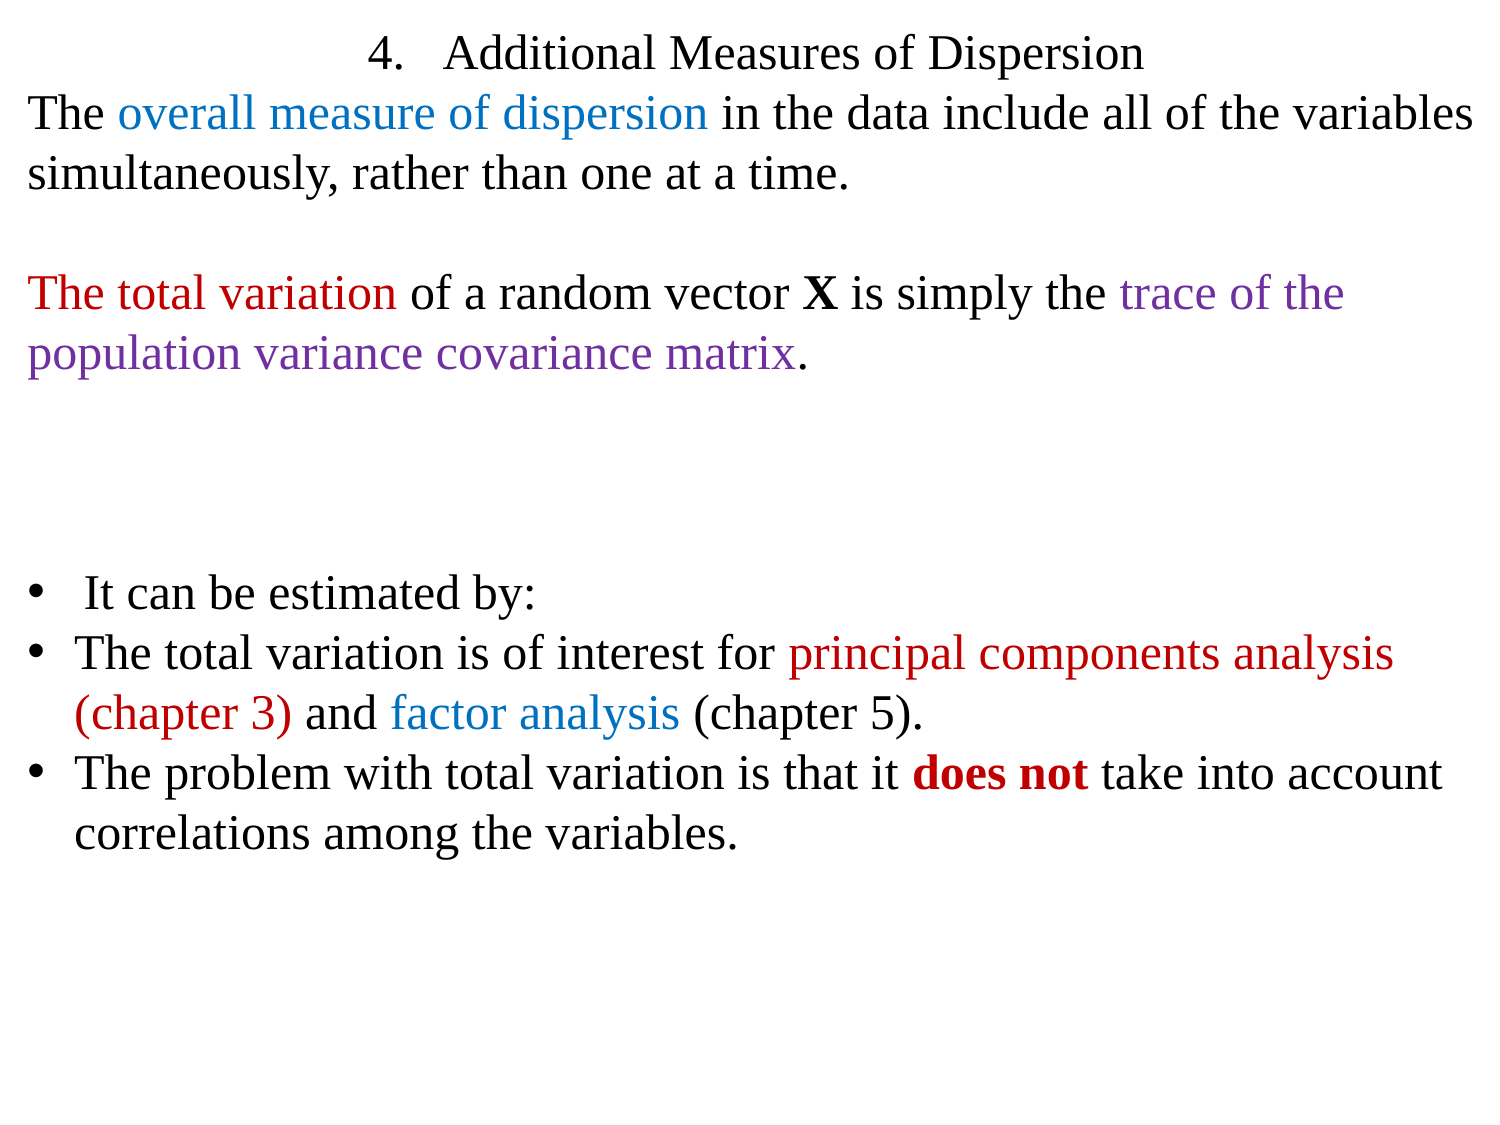

Additional Measures of Dispersion
The overall measure of dispersion in the data include all of the variables simultaneously, rather than one at a time.

The total variation of a random vector X is simply the trace of the population variance covariance matrix.

It can be estimated by:
The total variation is of interest for principal components analysis (chapter 3) and factor analysis (chapter 5).
The problem with total variation is that it does not take into account correlations among the variables.